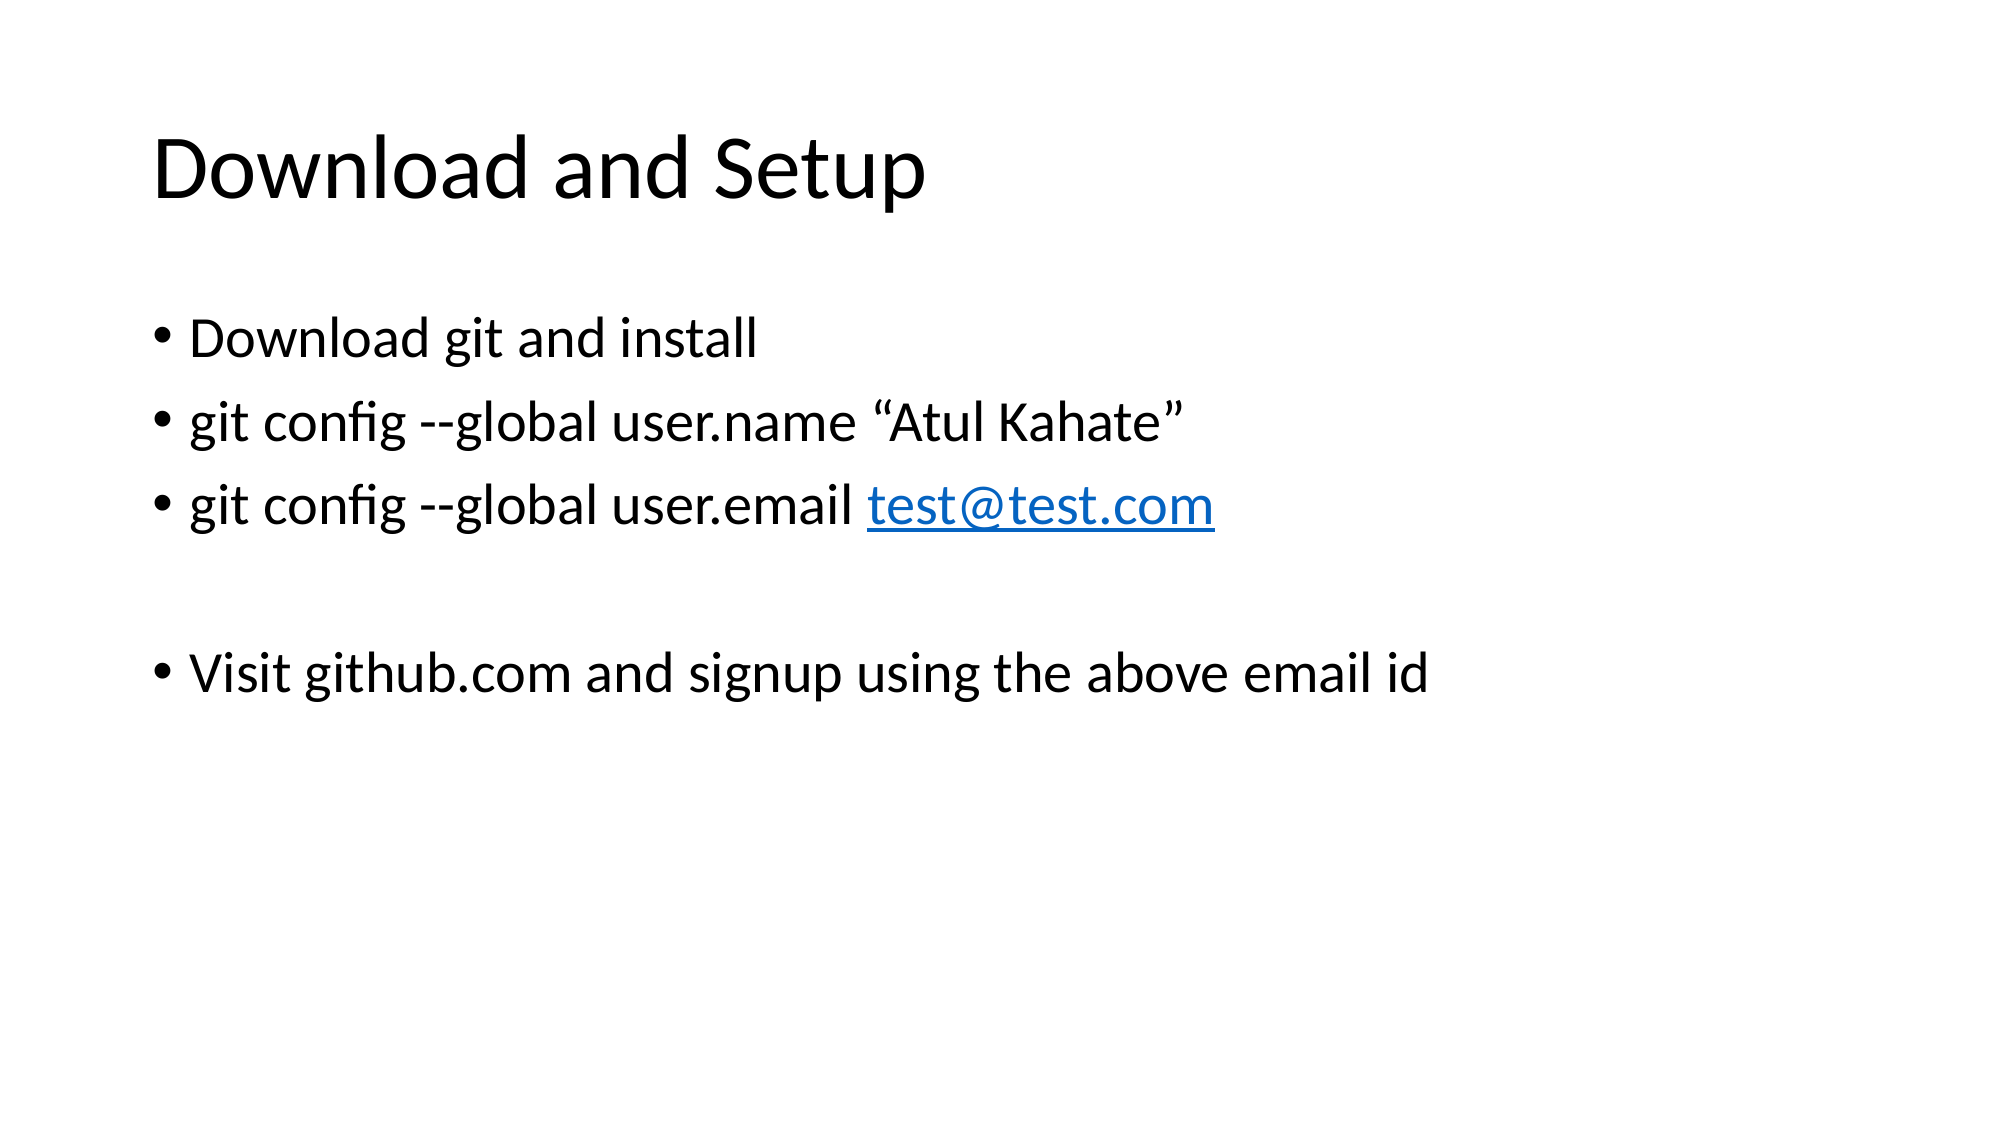

# Download and Setup
Download git and install
git config --global user.name “Atul Kahate”
git config --global user.email test@test.com

Visit github.com and signup using the above email id